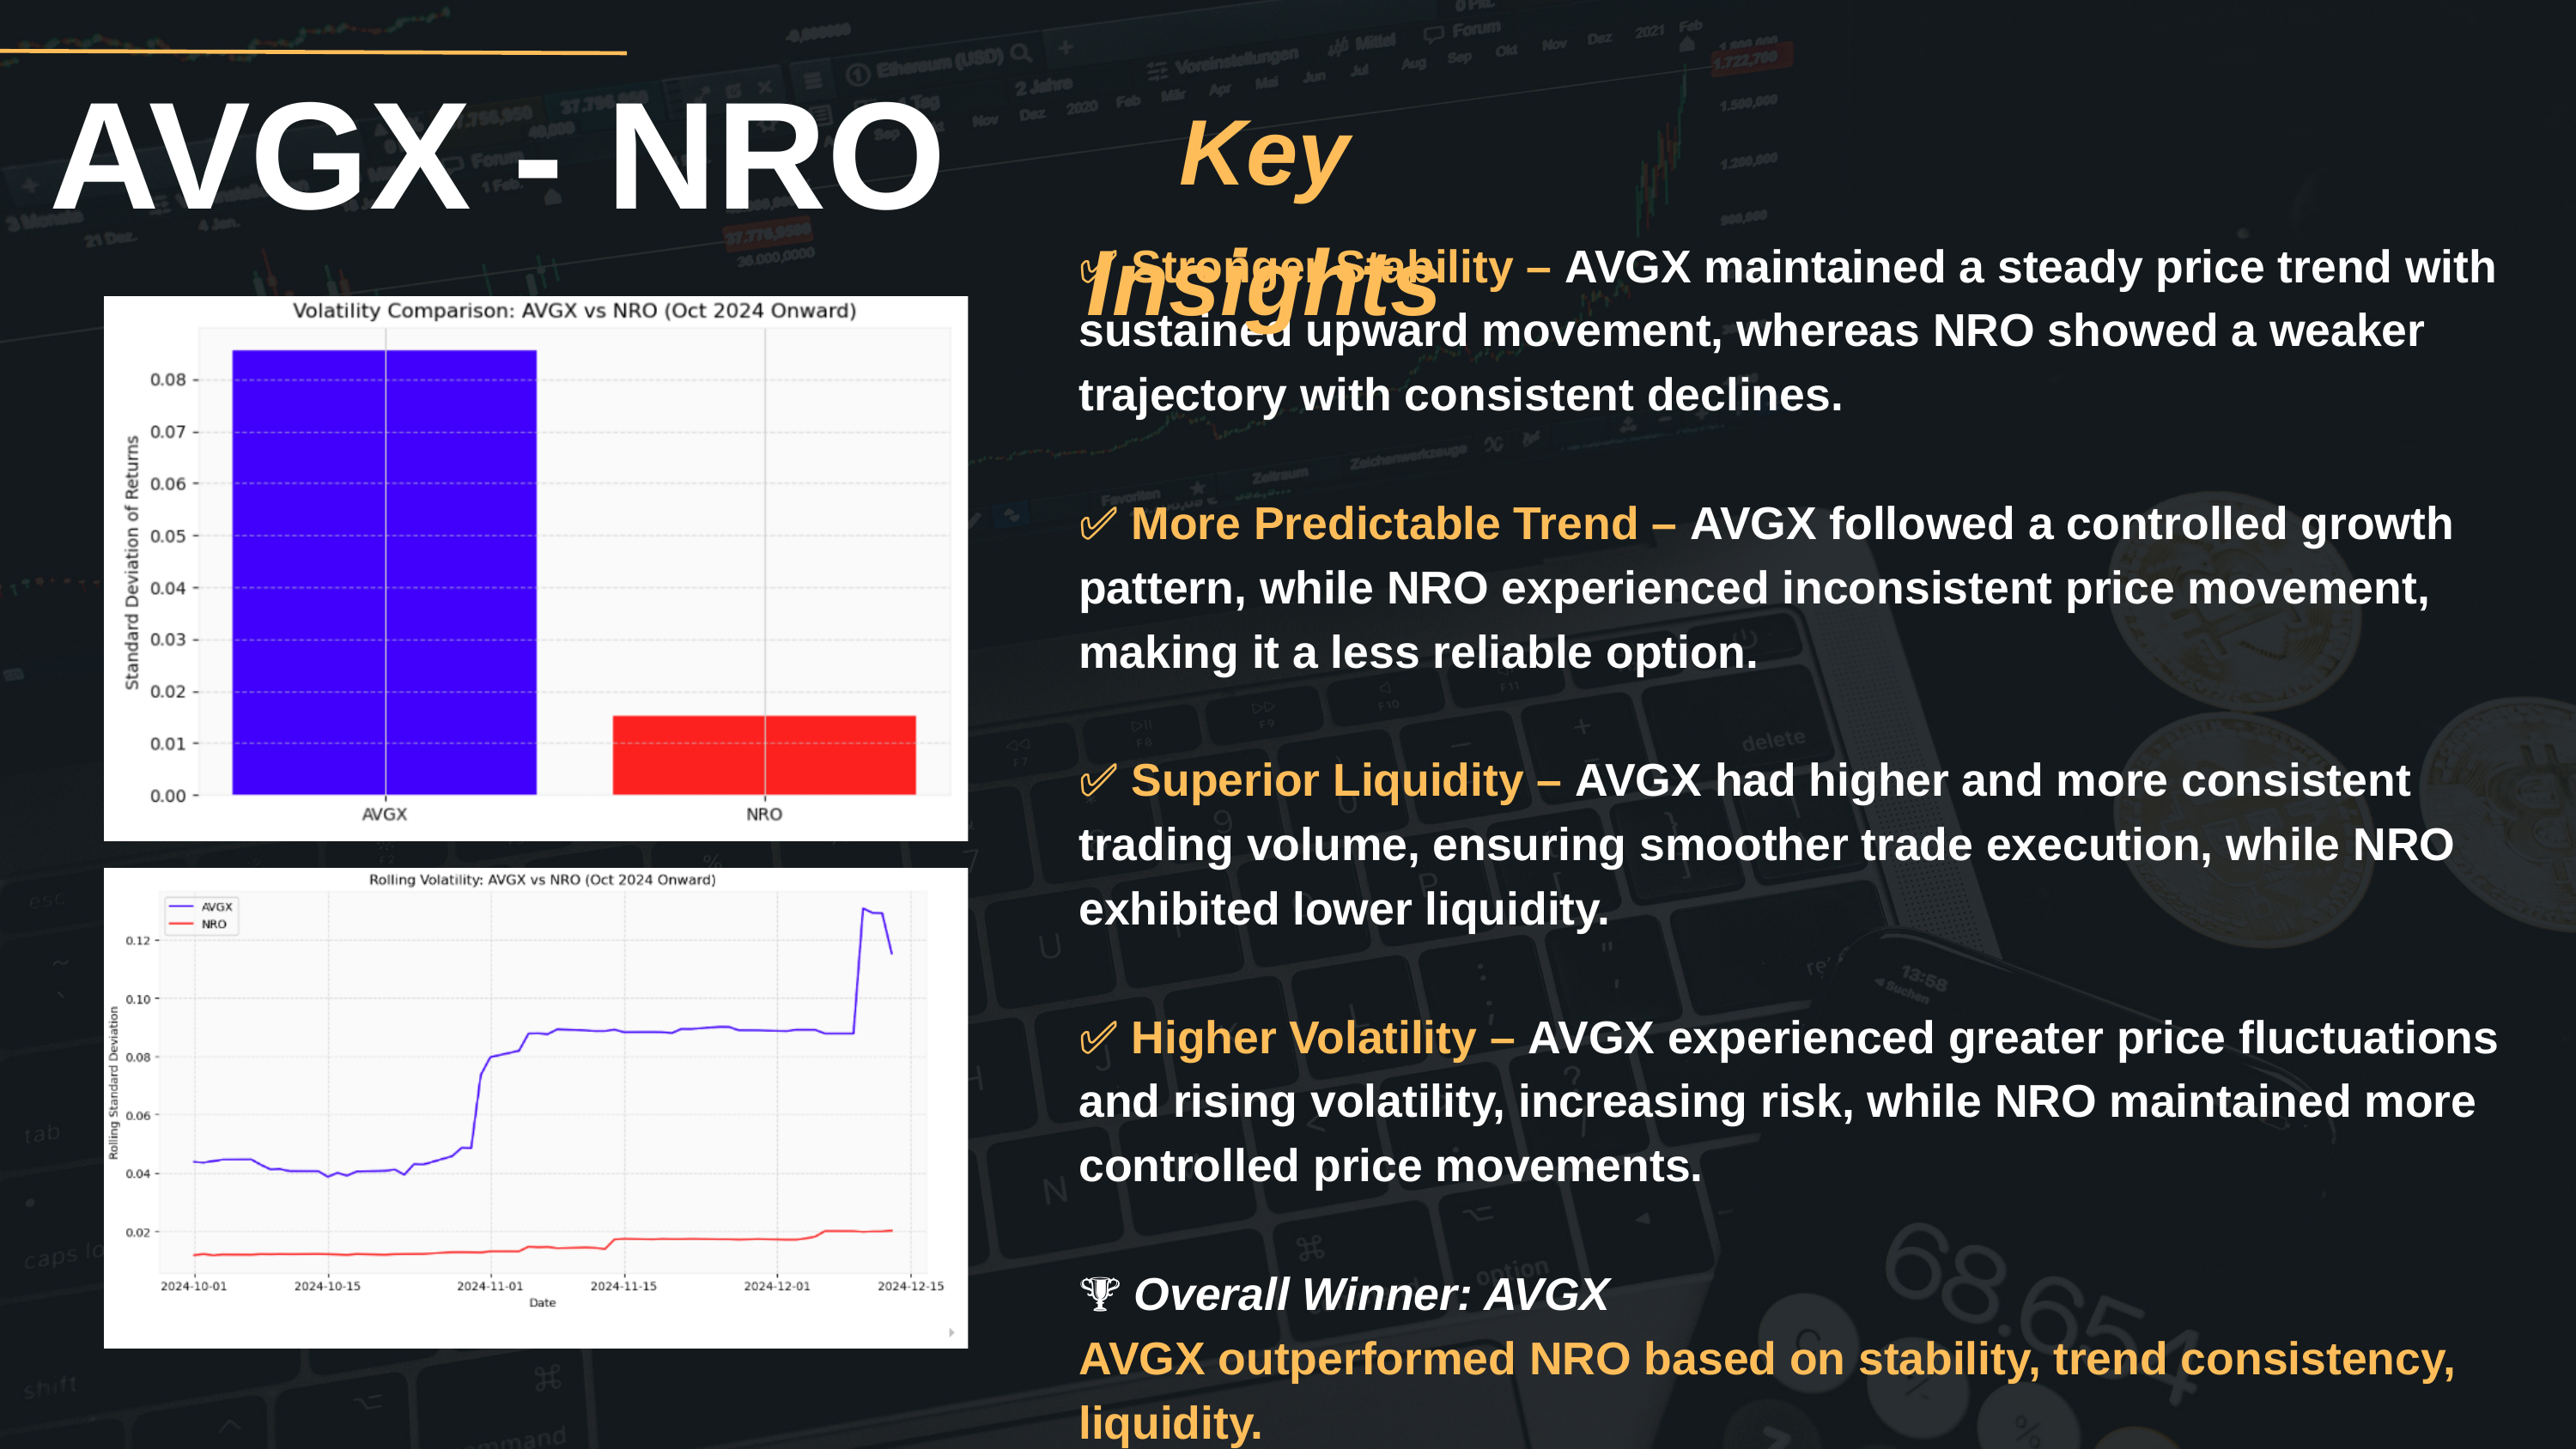

AVGX - NRO

Key Insights
✅ Stronger Stability – AVGX maintained a steady price trend with sustained upward movement, whereas NRO showed a weaker trajectory with consistent declines.

✅ More Predictable Trend – AVGX followed a controlled growth pattern, while NRO experienced inconsistent price movement, making it a less reliable option.

✅ Superior Liquidity – AVGX had higher and more consistent trading volume, ensuring smoother trade execution, while NRO exhibited lower liquidity.

✅ Higher Volatility – AVGX experienced greater price fluctuations and rising volatility, increasing risk, while NRO maintained more controlled price movements.

🏆 Overall Winner: AVGX
AVGX outperformed NRO based on stability, trend consistency, liquidity.